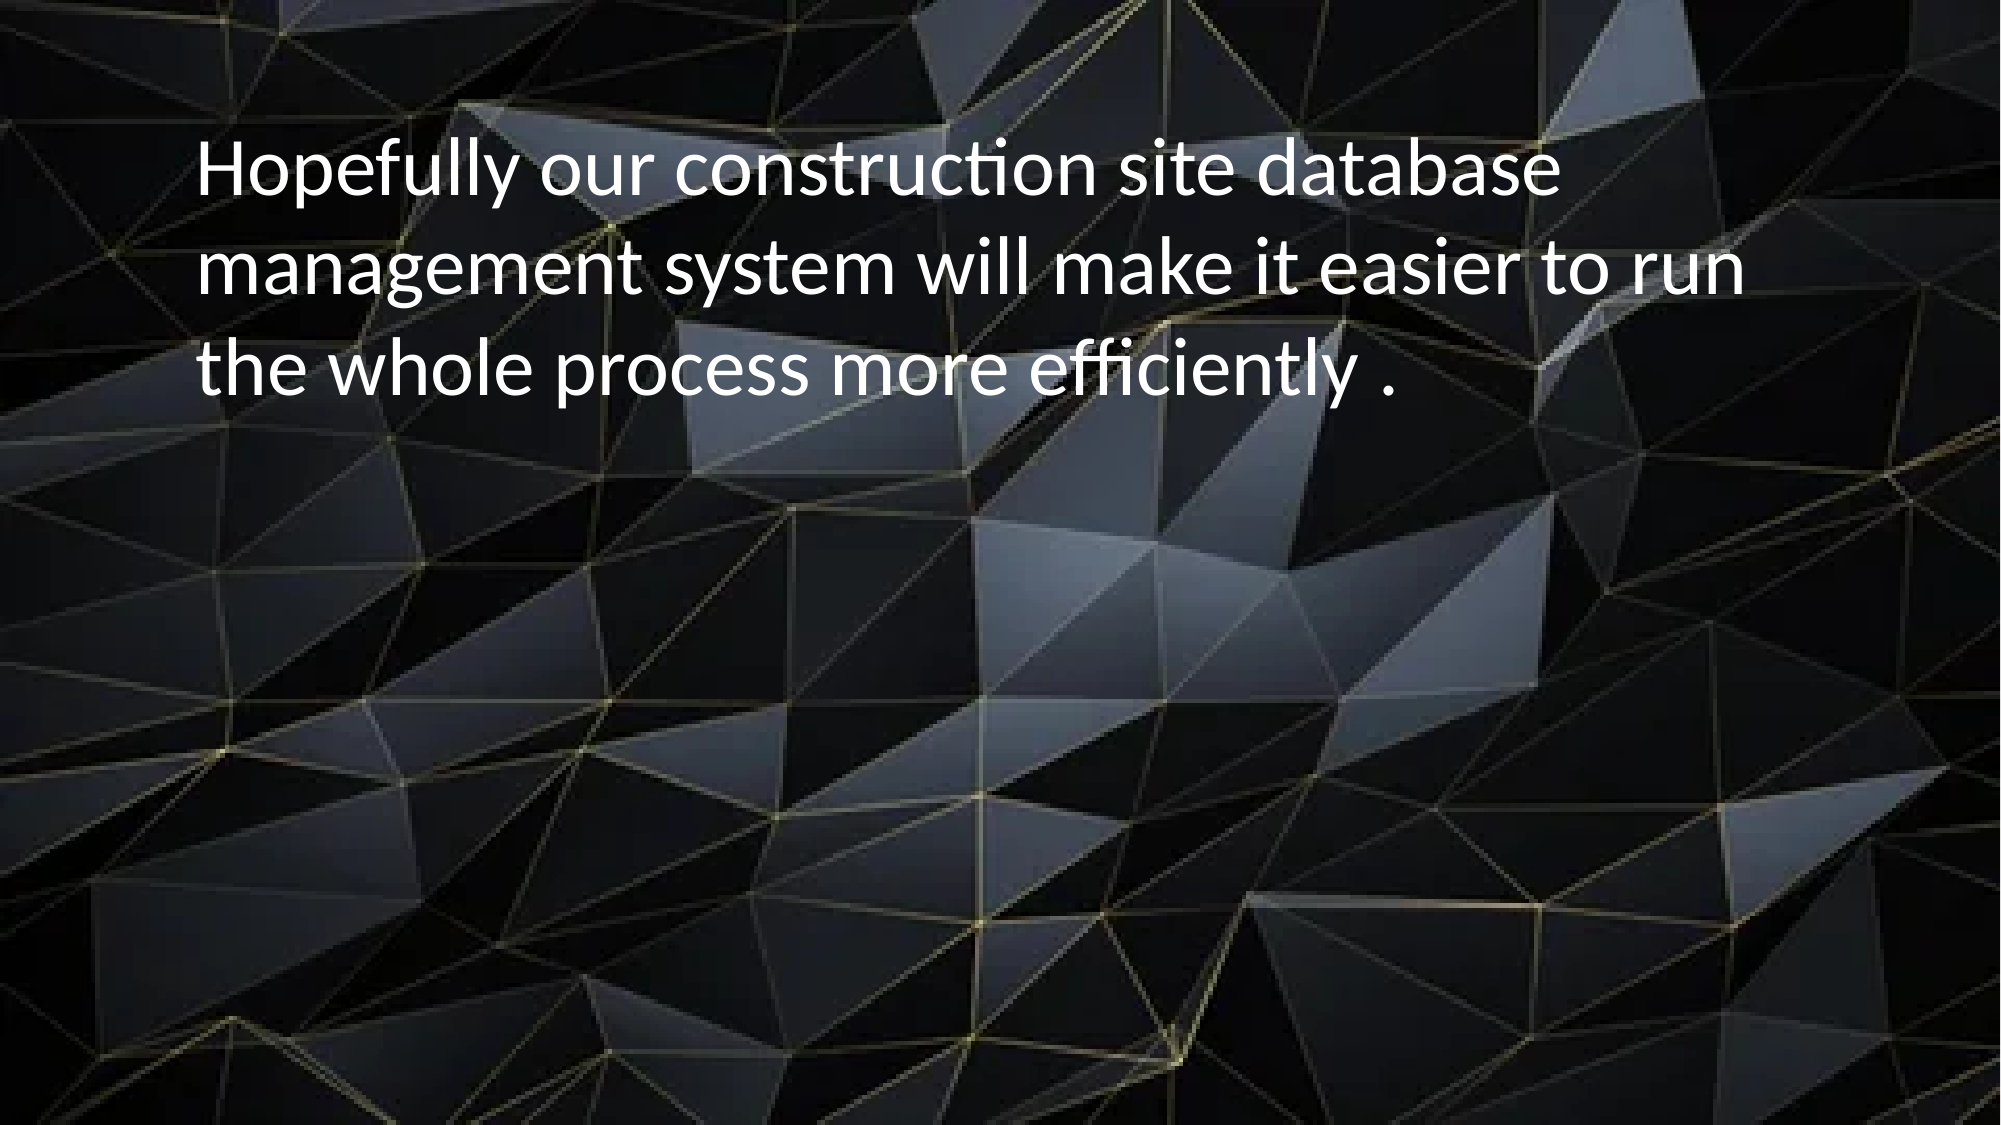

Hopefully our construction site database management system will make it easier to run the whole process more efficiently .